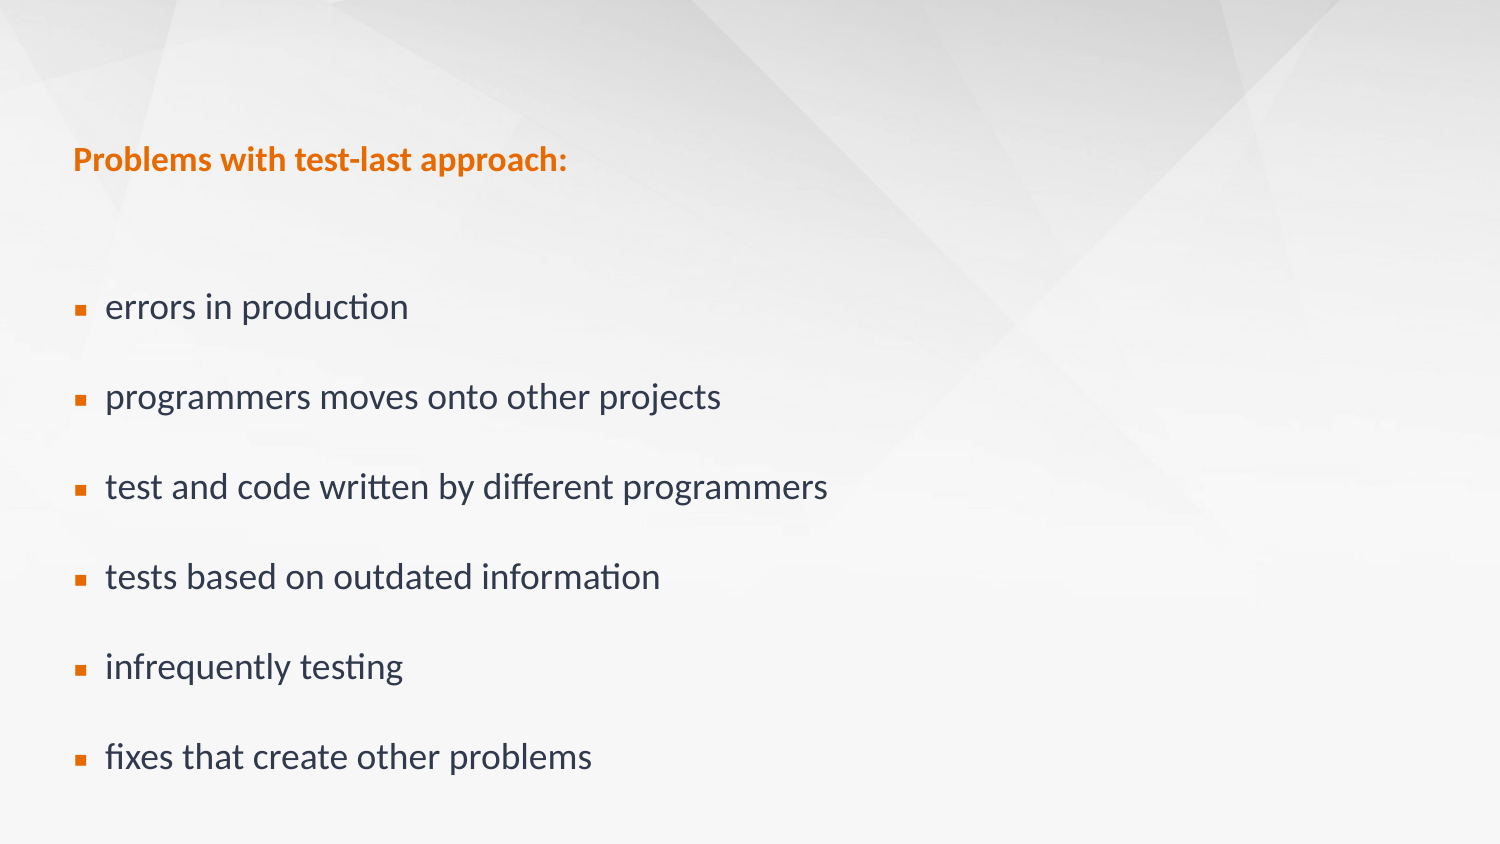

# Problems with test-last approach:
  errors in production
  programmers moves onto other projects
  test and code written by different programmers
  tests based on outdated information
  infrequently testing
  fixes that create other problems